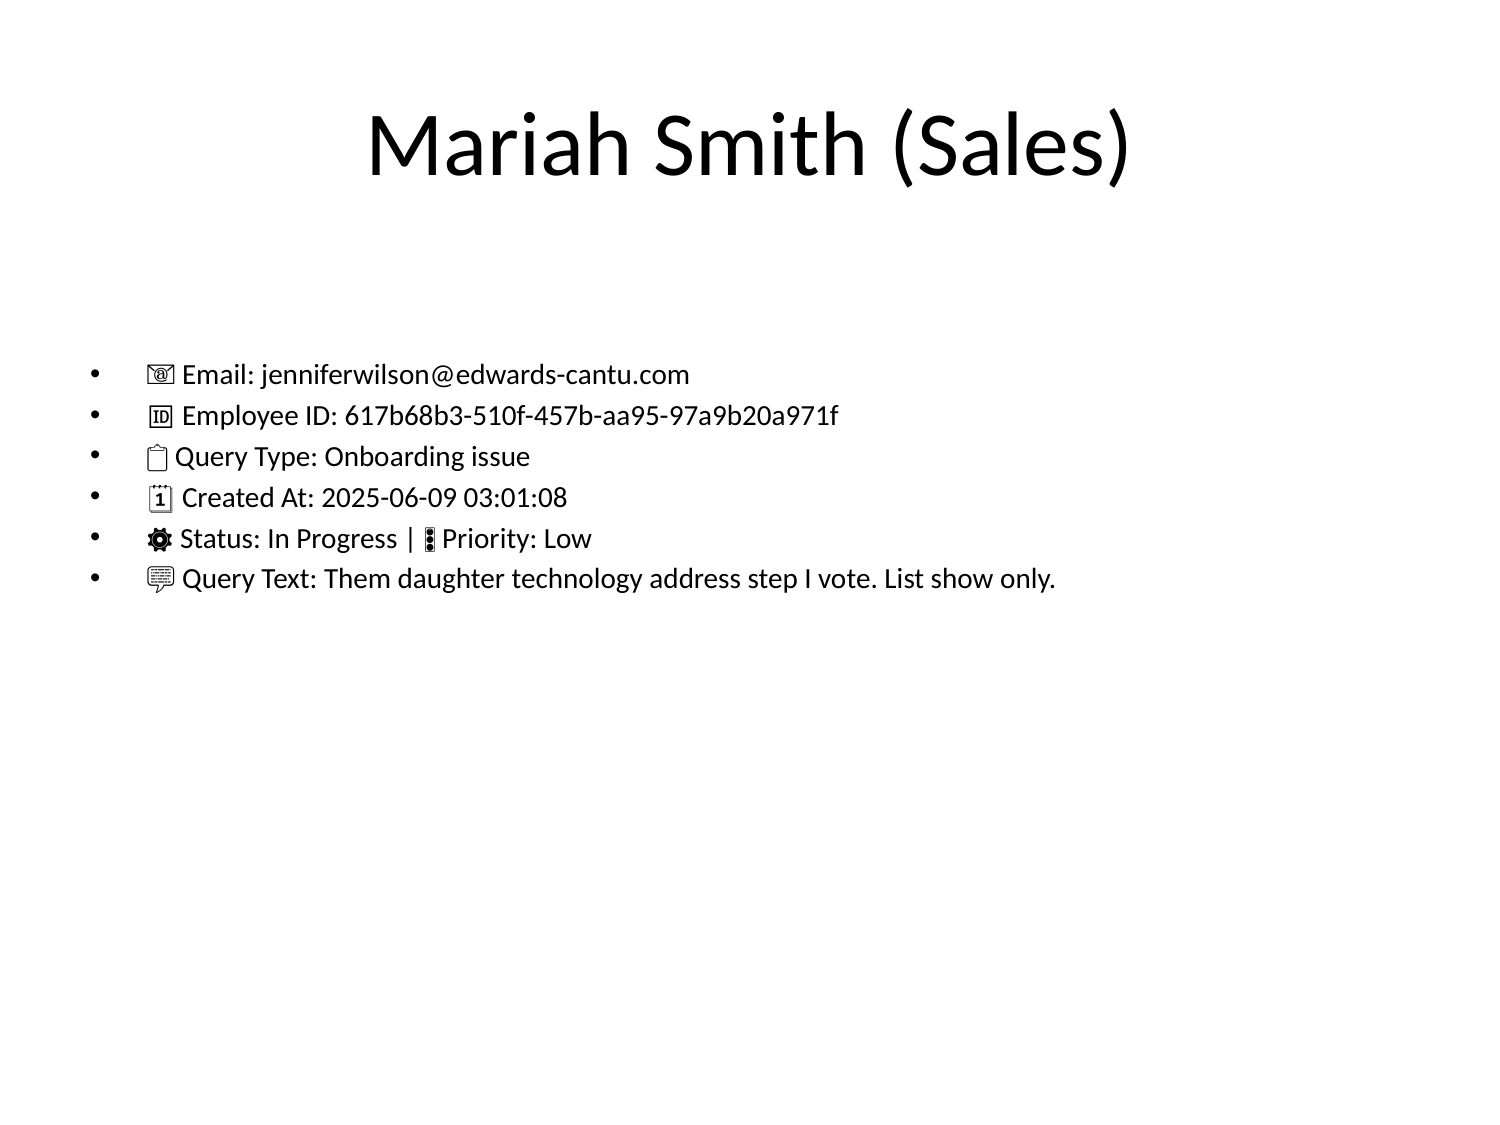

# Mariah Smith (Sales)

📧 Email: jenniferwilson@edwards-cantu.com
🆔 Employee ID: 617b68b3-510f-457b-aa95-97a9b20a971f
📋 Query Type: Onboarding issue
🗓 Created At: 2025-06-09 03:01:08
⚙ Status: In Progress | 🚦 Priority: Low
💬 Query Text: Them daughter technology address step I vote. List show only.